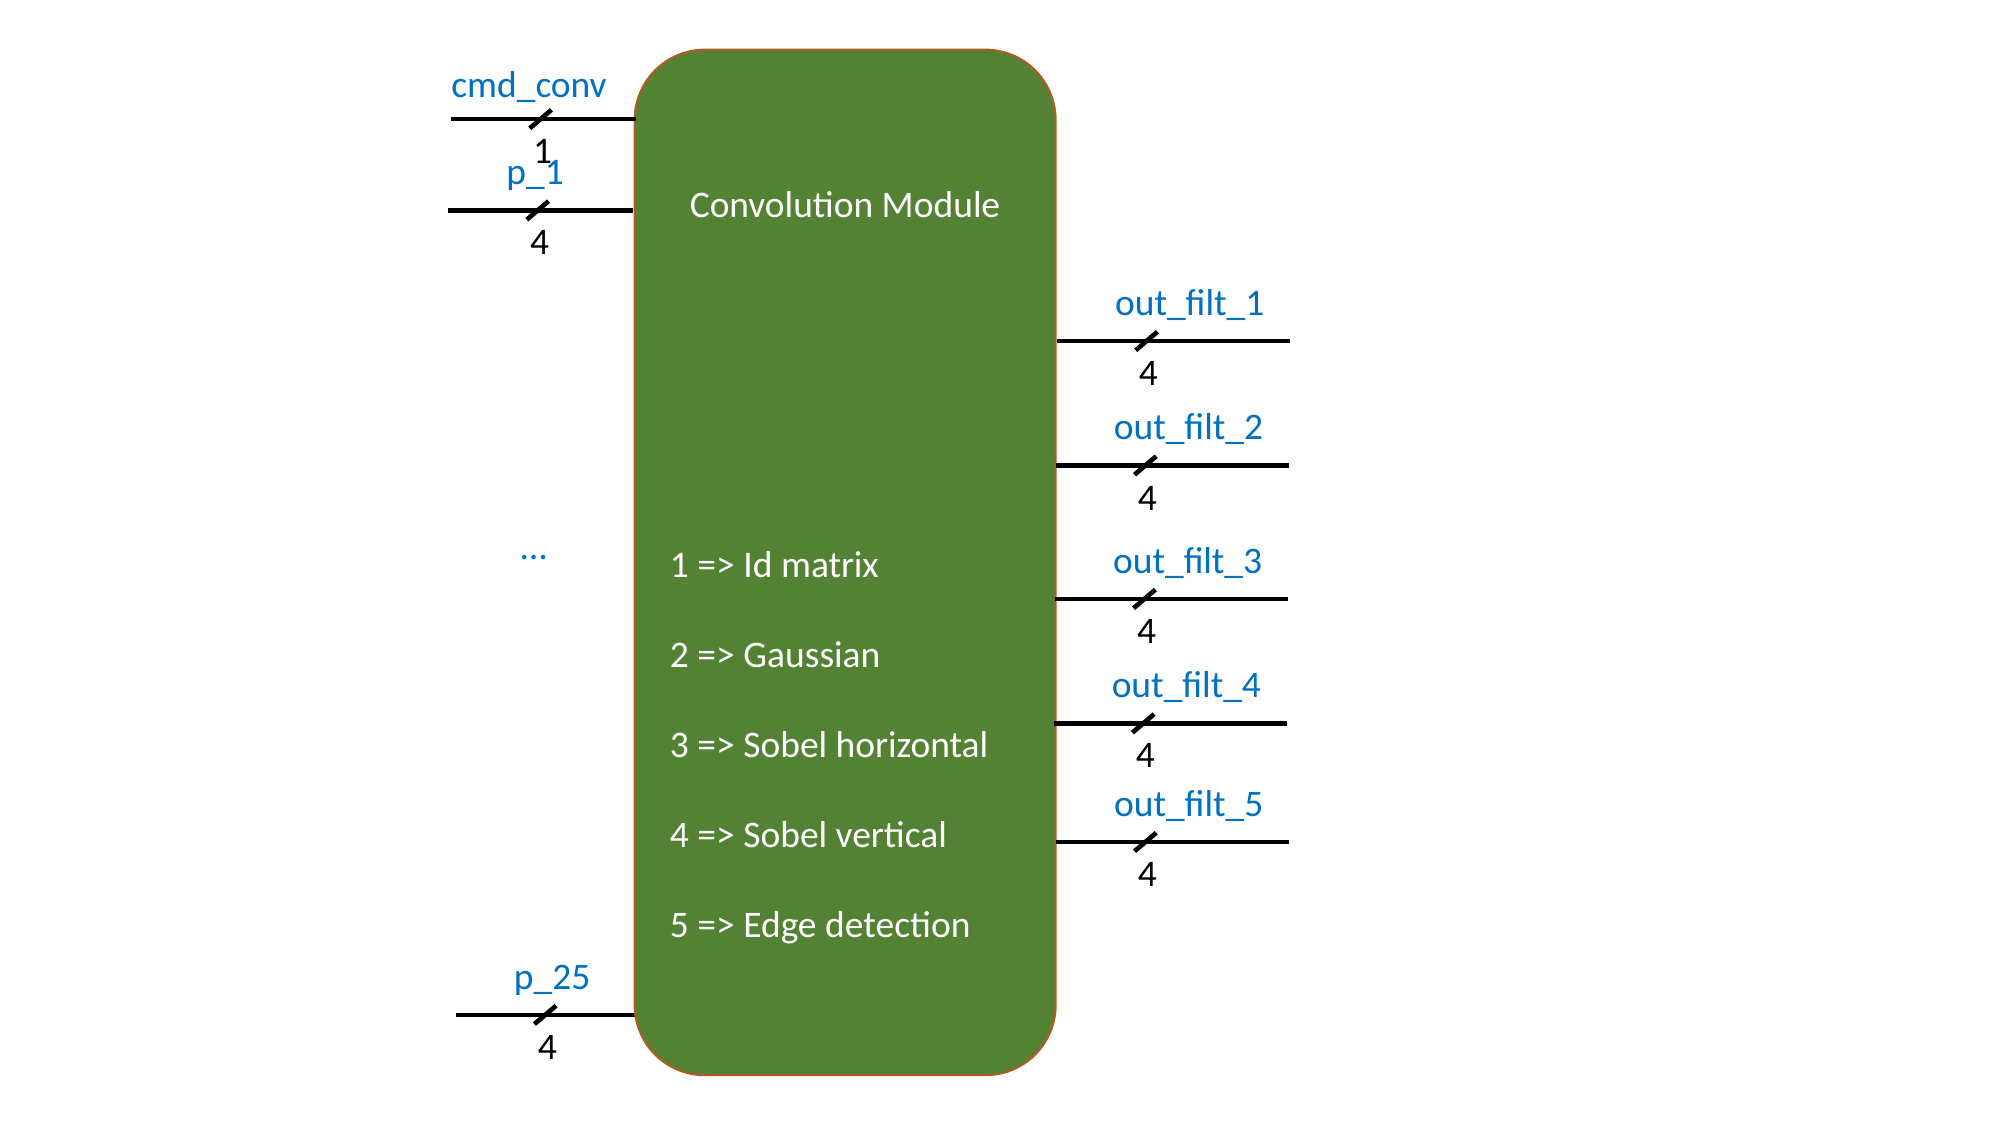

Convolution Module

1 => Id matrix

2 => Gaussian

3 => Sobel horizontal

4 => Sobel vertical

5 => Edge detection
cmd_conv
1
p_1
4
out_filt_1
4
out_filt_2
4
…
out_filt_3
4
out_filt_4
4
out_filt_5
4
p_25
4